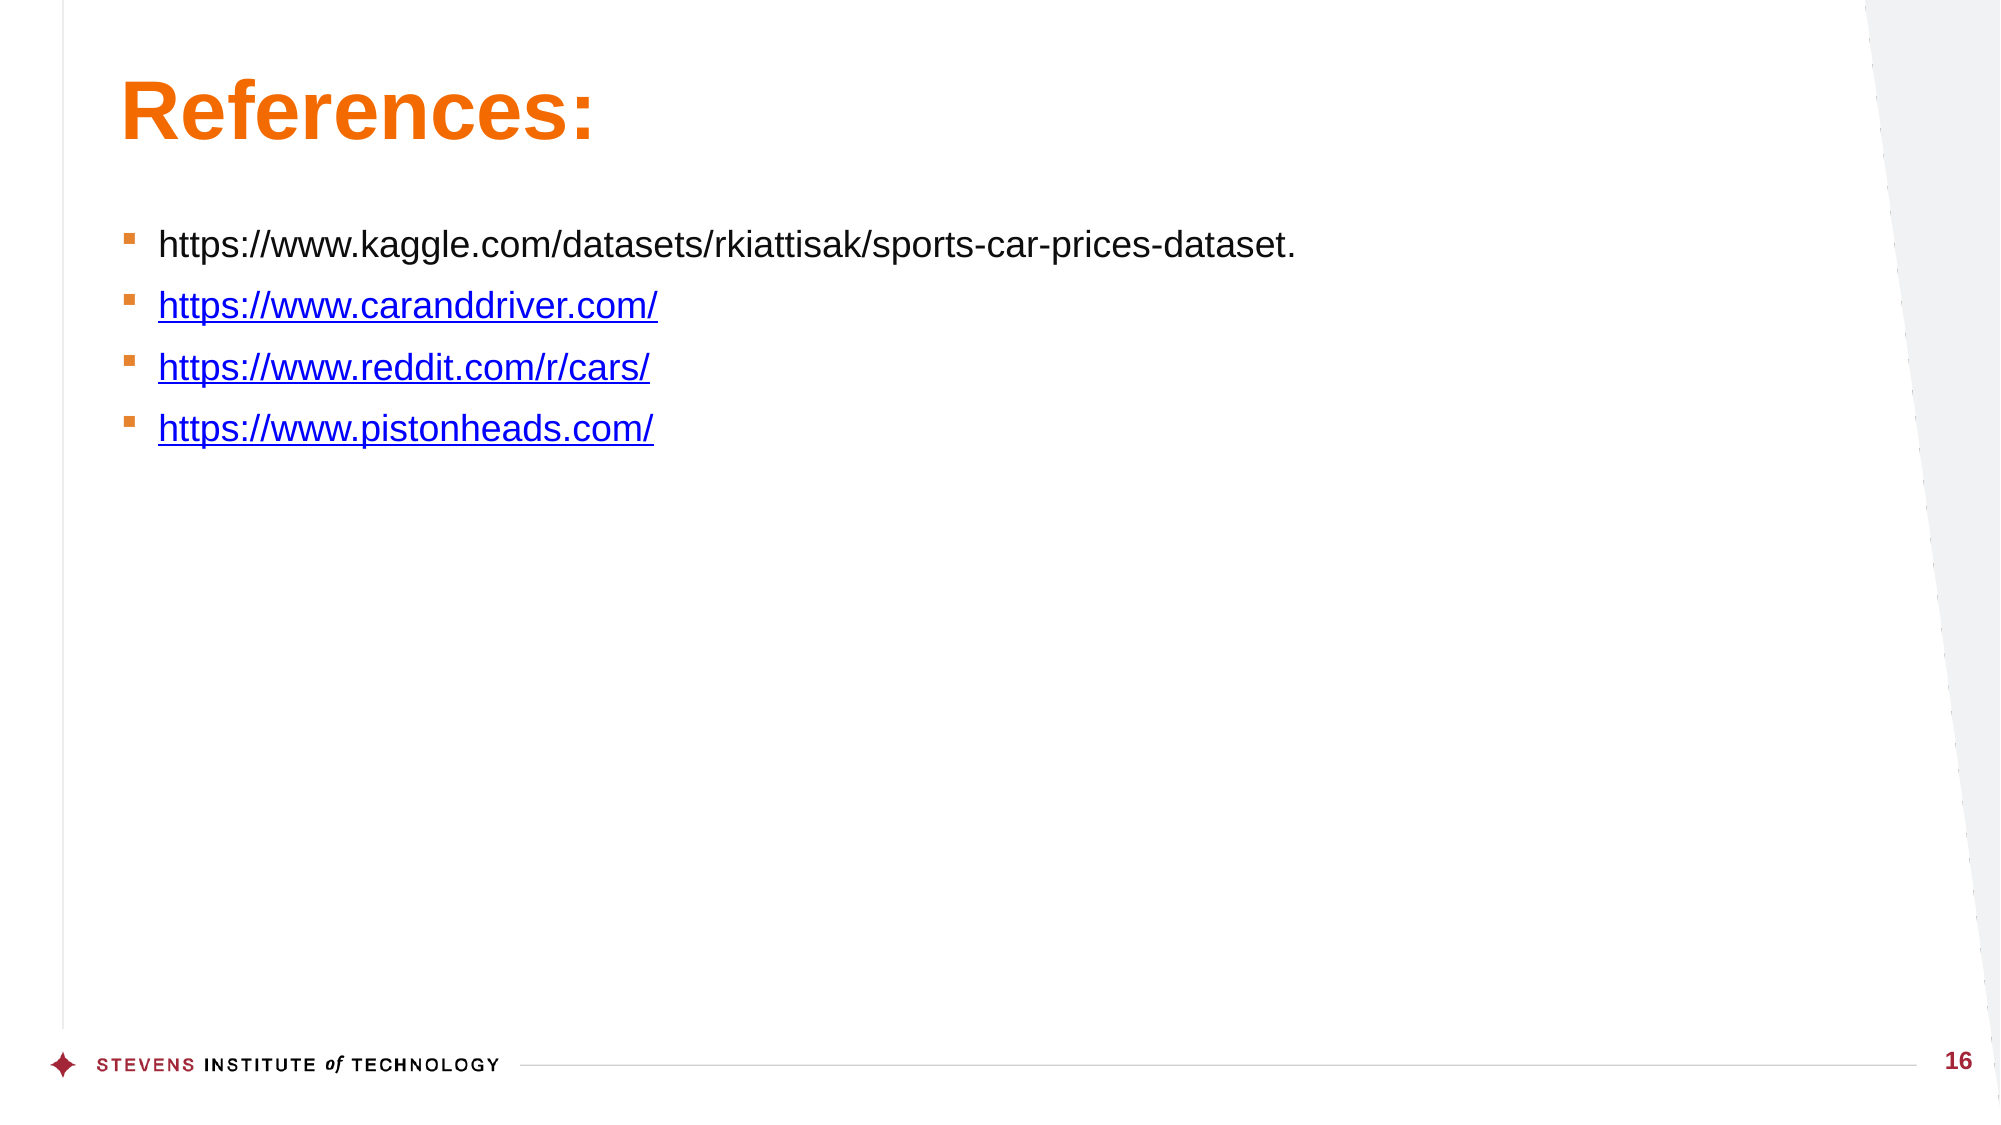

# References:
https://www.kaggle.com/datasets/rkiattisak/sports-car-prices-dataset.
https://www.caranddriver.com/
https://www.reddit.com/r/cars/
https://www.pistonheads.com/

16